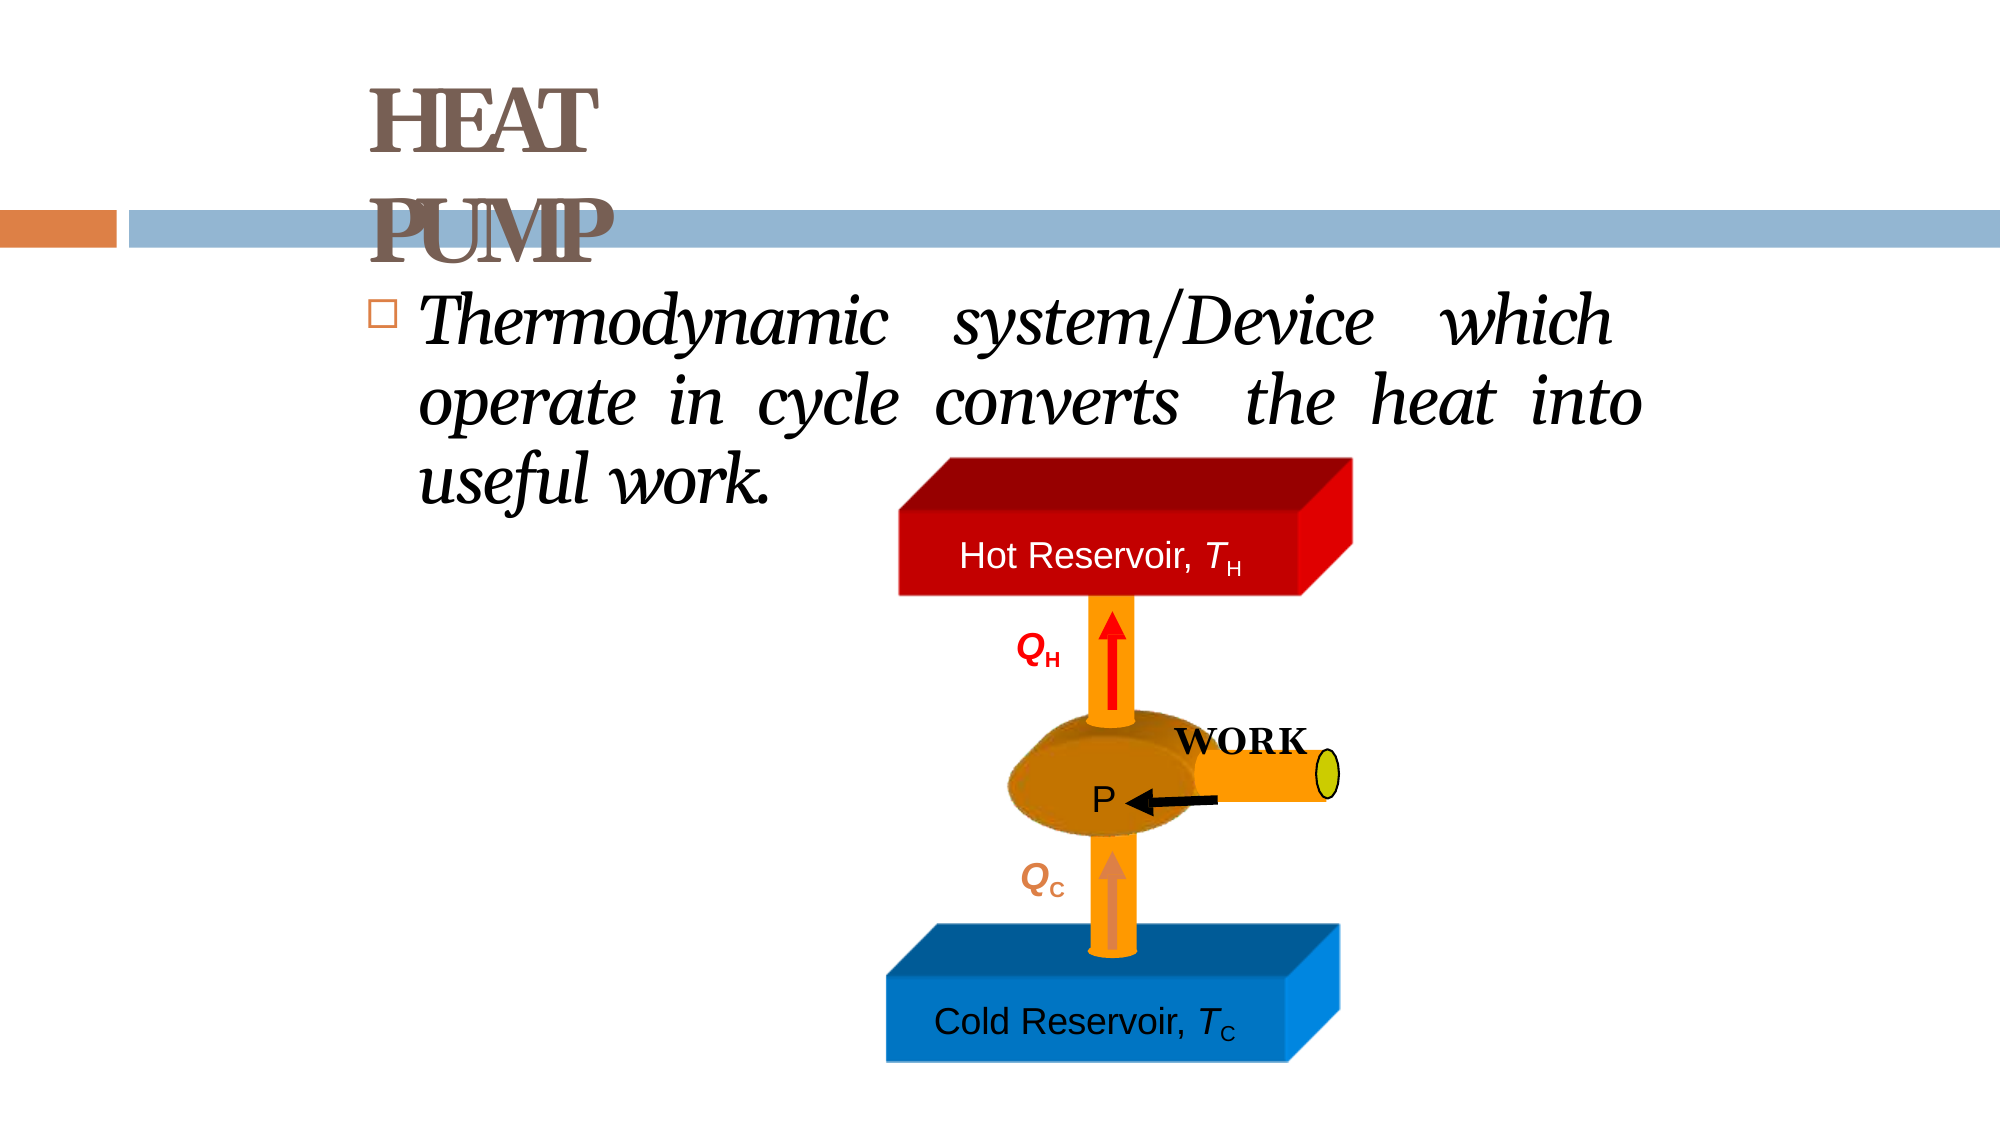

# HEAT PUMP
Thermodynamic system/Device which  operate in cycle converts  the heat into  useful work.

Hot Reservoir, TH
QH

WORK
P
QC

Cold Reservoir, TC